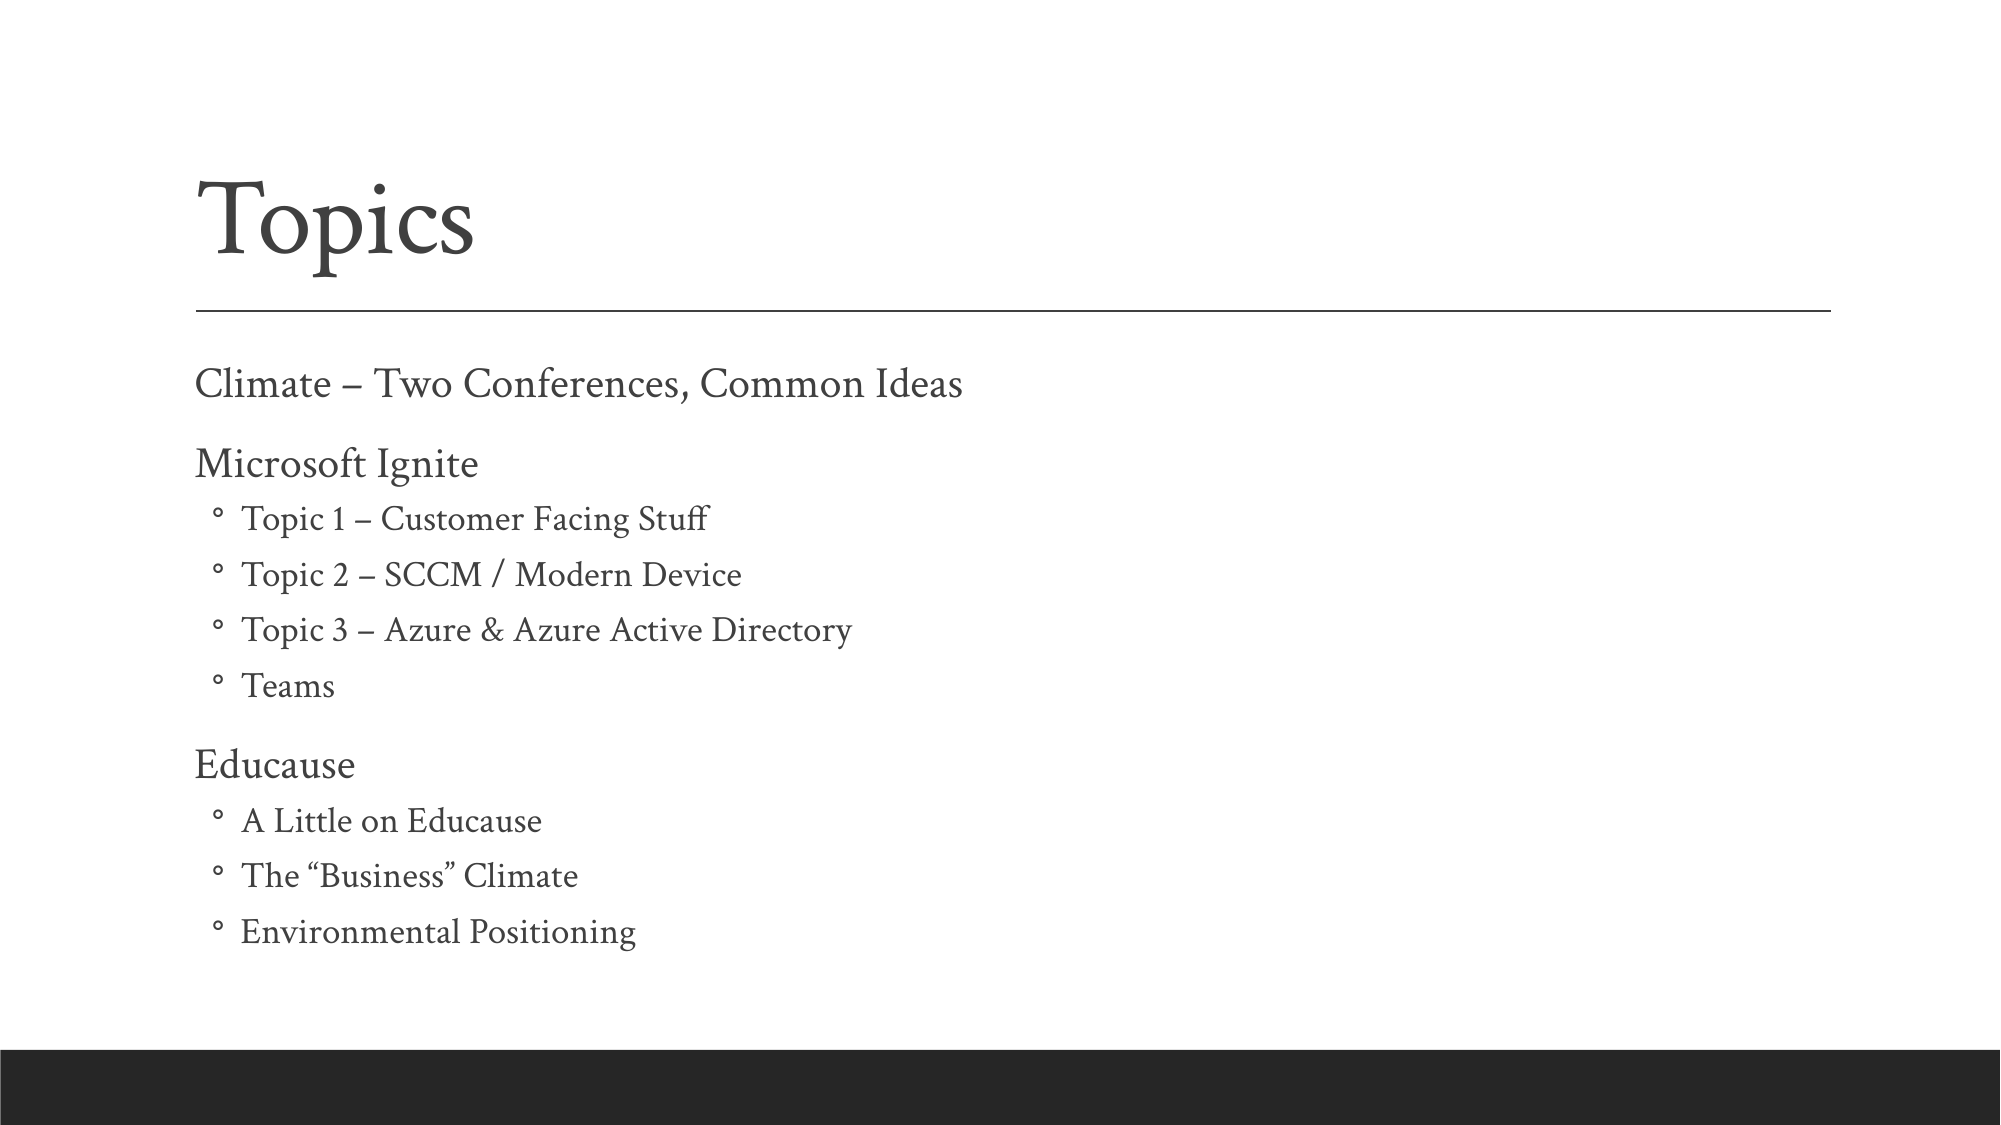

# Topics
Climate – Two Conferences, Common Ideas
Microsoft Ignite
Topic 1 – Customer Facing Stuff
Topic 2 – SCCM / Modern Device
Topic 3 – Azure & Azure Active Directory
Teams
Educause
A Little on Educause
The “Business” Climate
Environmental Positioning